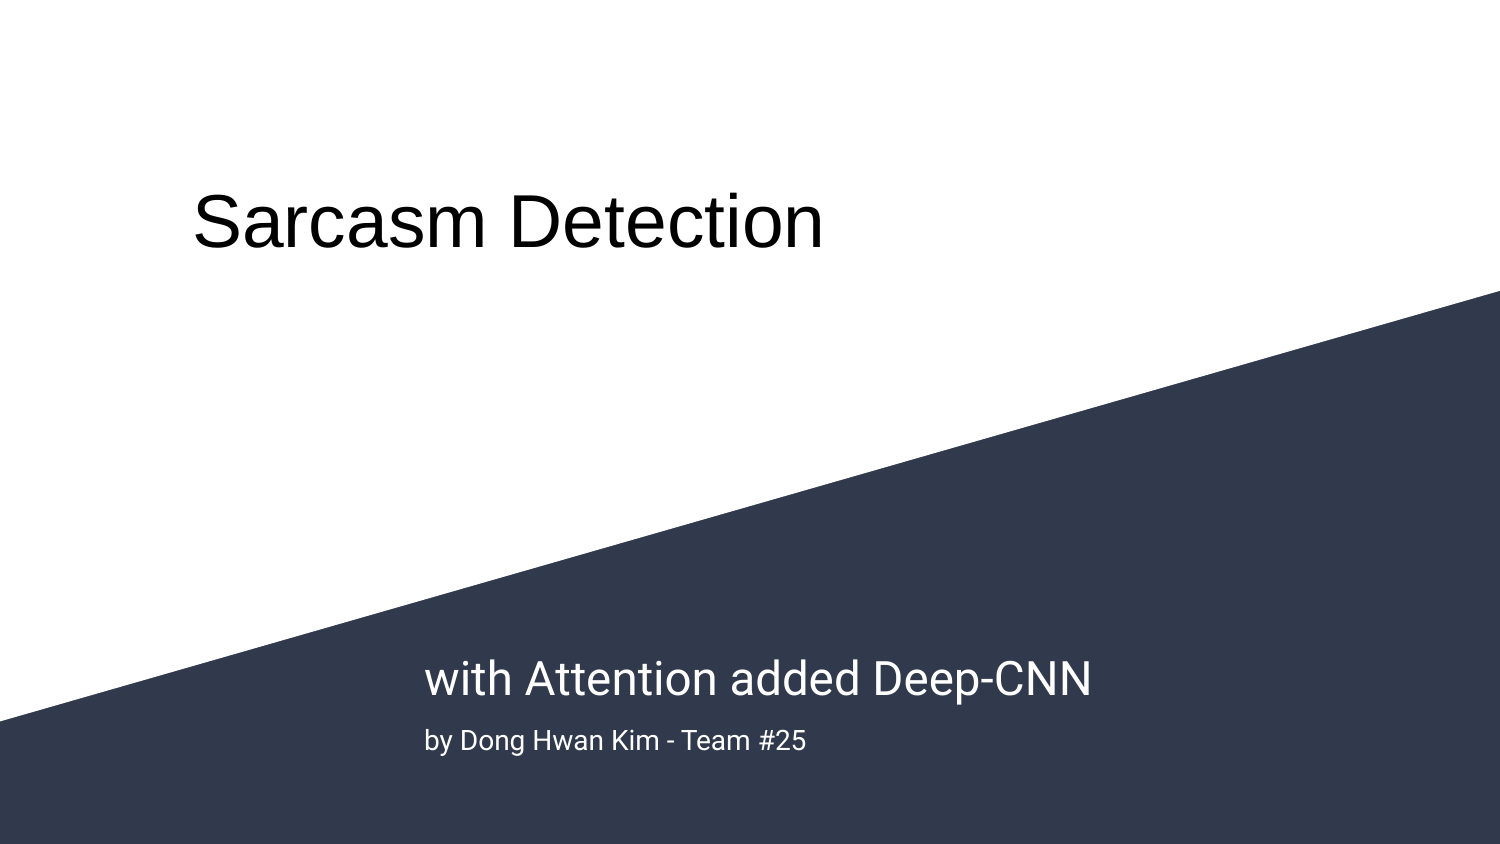

# Sarcasm Detection
with Attention added Deep-CNN
by Dong Hwan Kim - Team #25